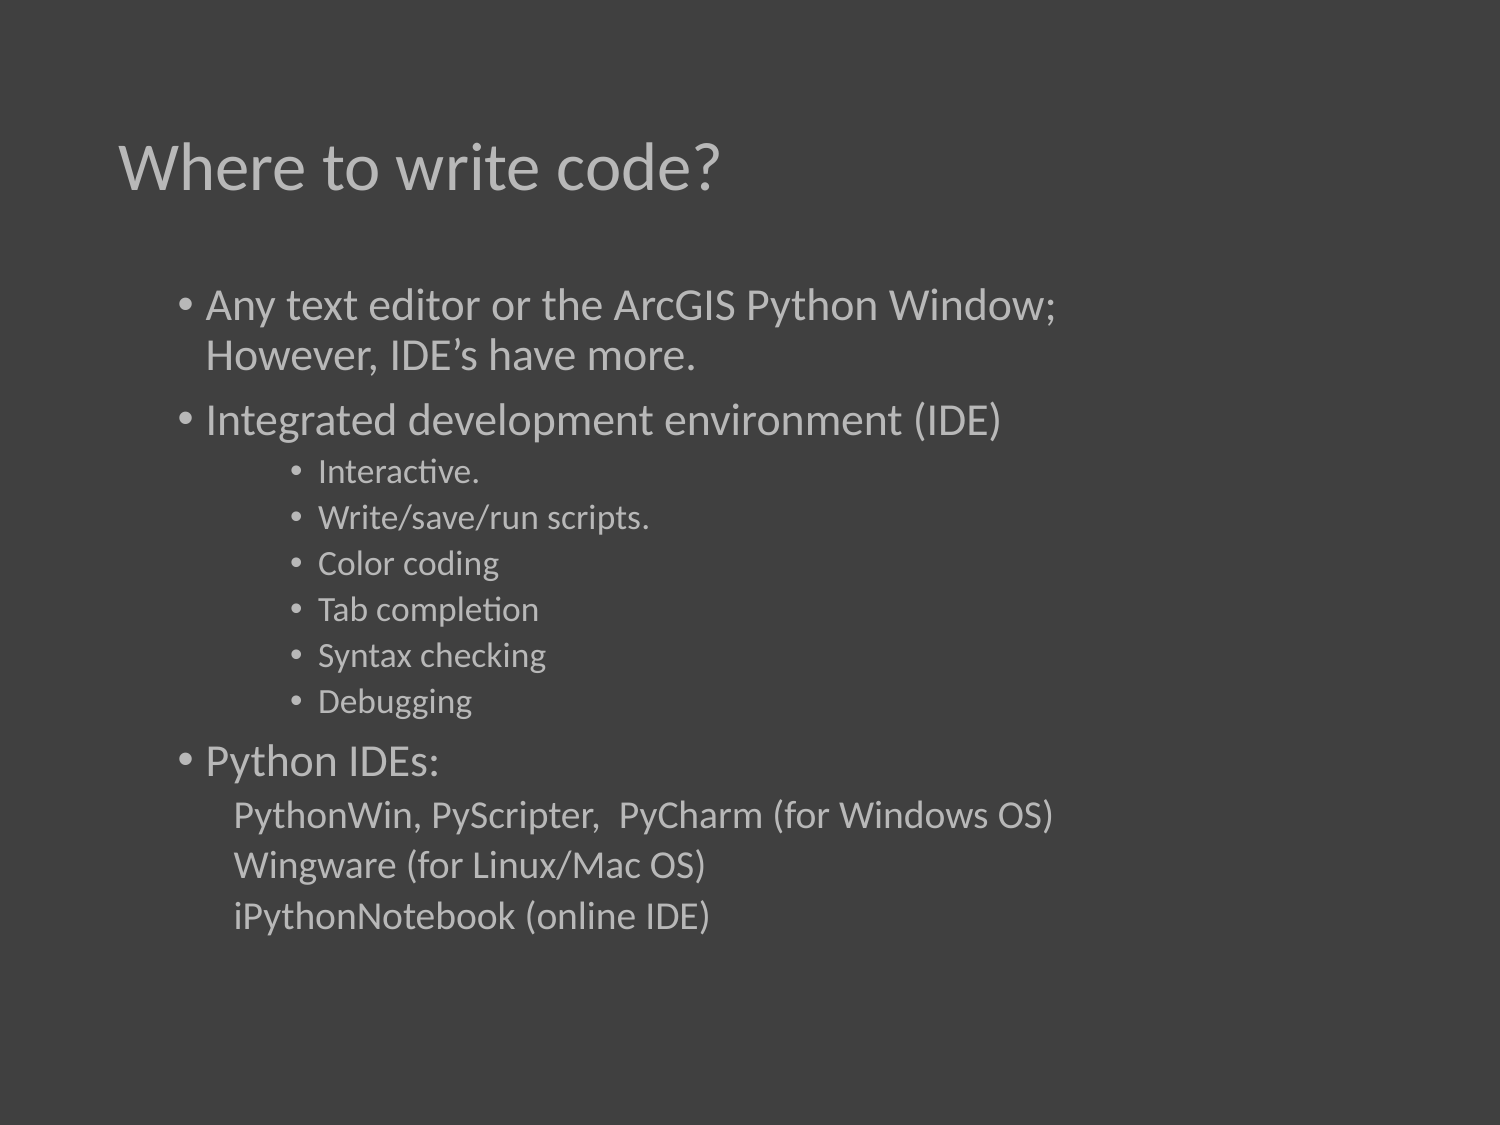

# Where to write code?
Any text editor or the ArcGIS Python Window; However, IDE’s have more.
Integrated development environment (IDE)
Interactive.
Write/save/run scripts.
Color coding
Tab completion
Syntax checking
Debugging
Python IDEs:
PythonWin, PyScripter,  PyCharm (for Windows OS)
Wingware (for Linux/Mac OS)
iPythonNotebook (online IDE)